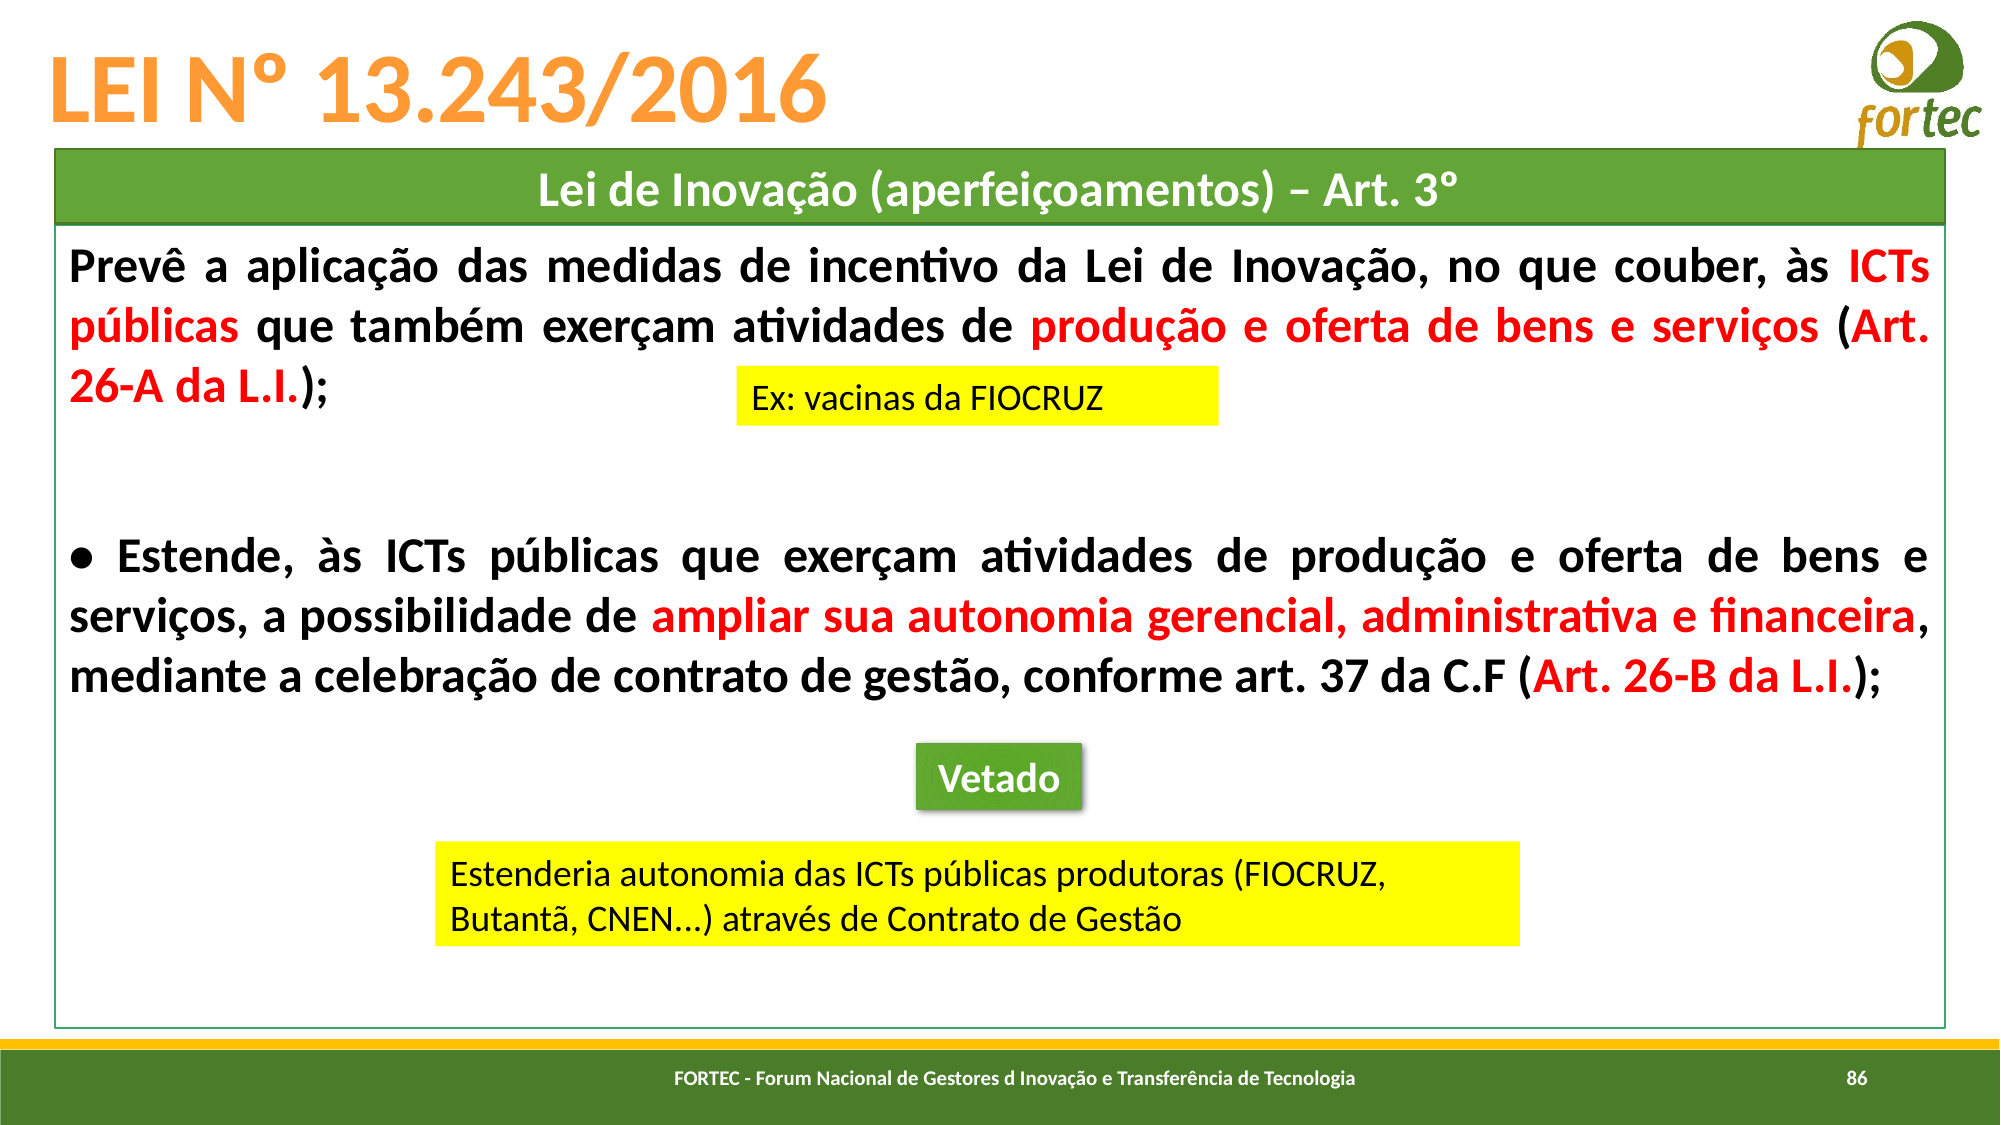

# LEI Nº 13.243/2016
Lei de Inovação (aperfeiçoamentos) – Art. 3º
Prevê a aplicação das medidas de incentivo da Lei de Inovação, no que couber, às ICTs públicas que também exerçam atividades de produção e oferta de bens e serviços (Art. 26-A da L.I.);

• Estende, às ICTs públicas que exerçam atividades de produção e oferta de bens e serviços, a possibilidade de ampliar sua autonomia gerencial, administrativa e financeira, mediante a celebração de contrato de gestão, conforme art. 37 da C.F (Art. 26-B da L.I.);
Ex: vacinas da FIOCRUZ
Vetado
Estenderia autonomia das ICTs públicas produtoras (FIOCRUZ, Butantã, CNEN...) através de Contrato de Gestão
FORTEC - Forum Nacional de Gestores d Inovação e Transferência de Tecnologia
86